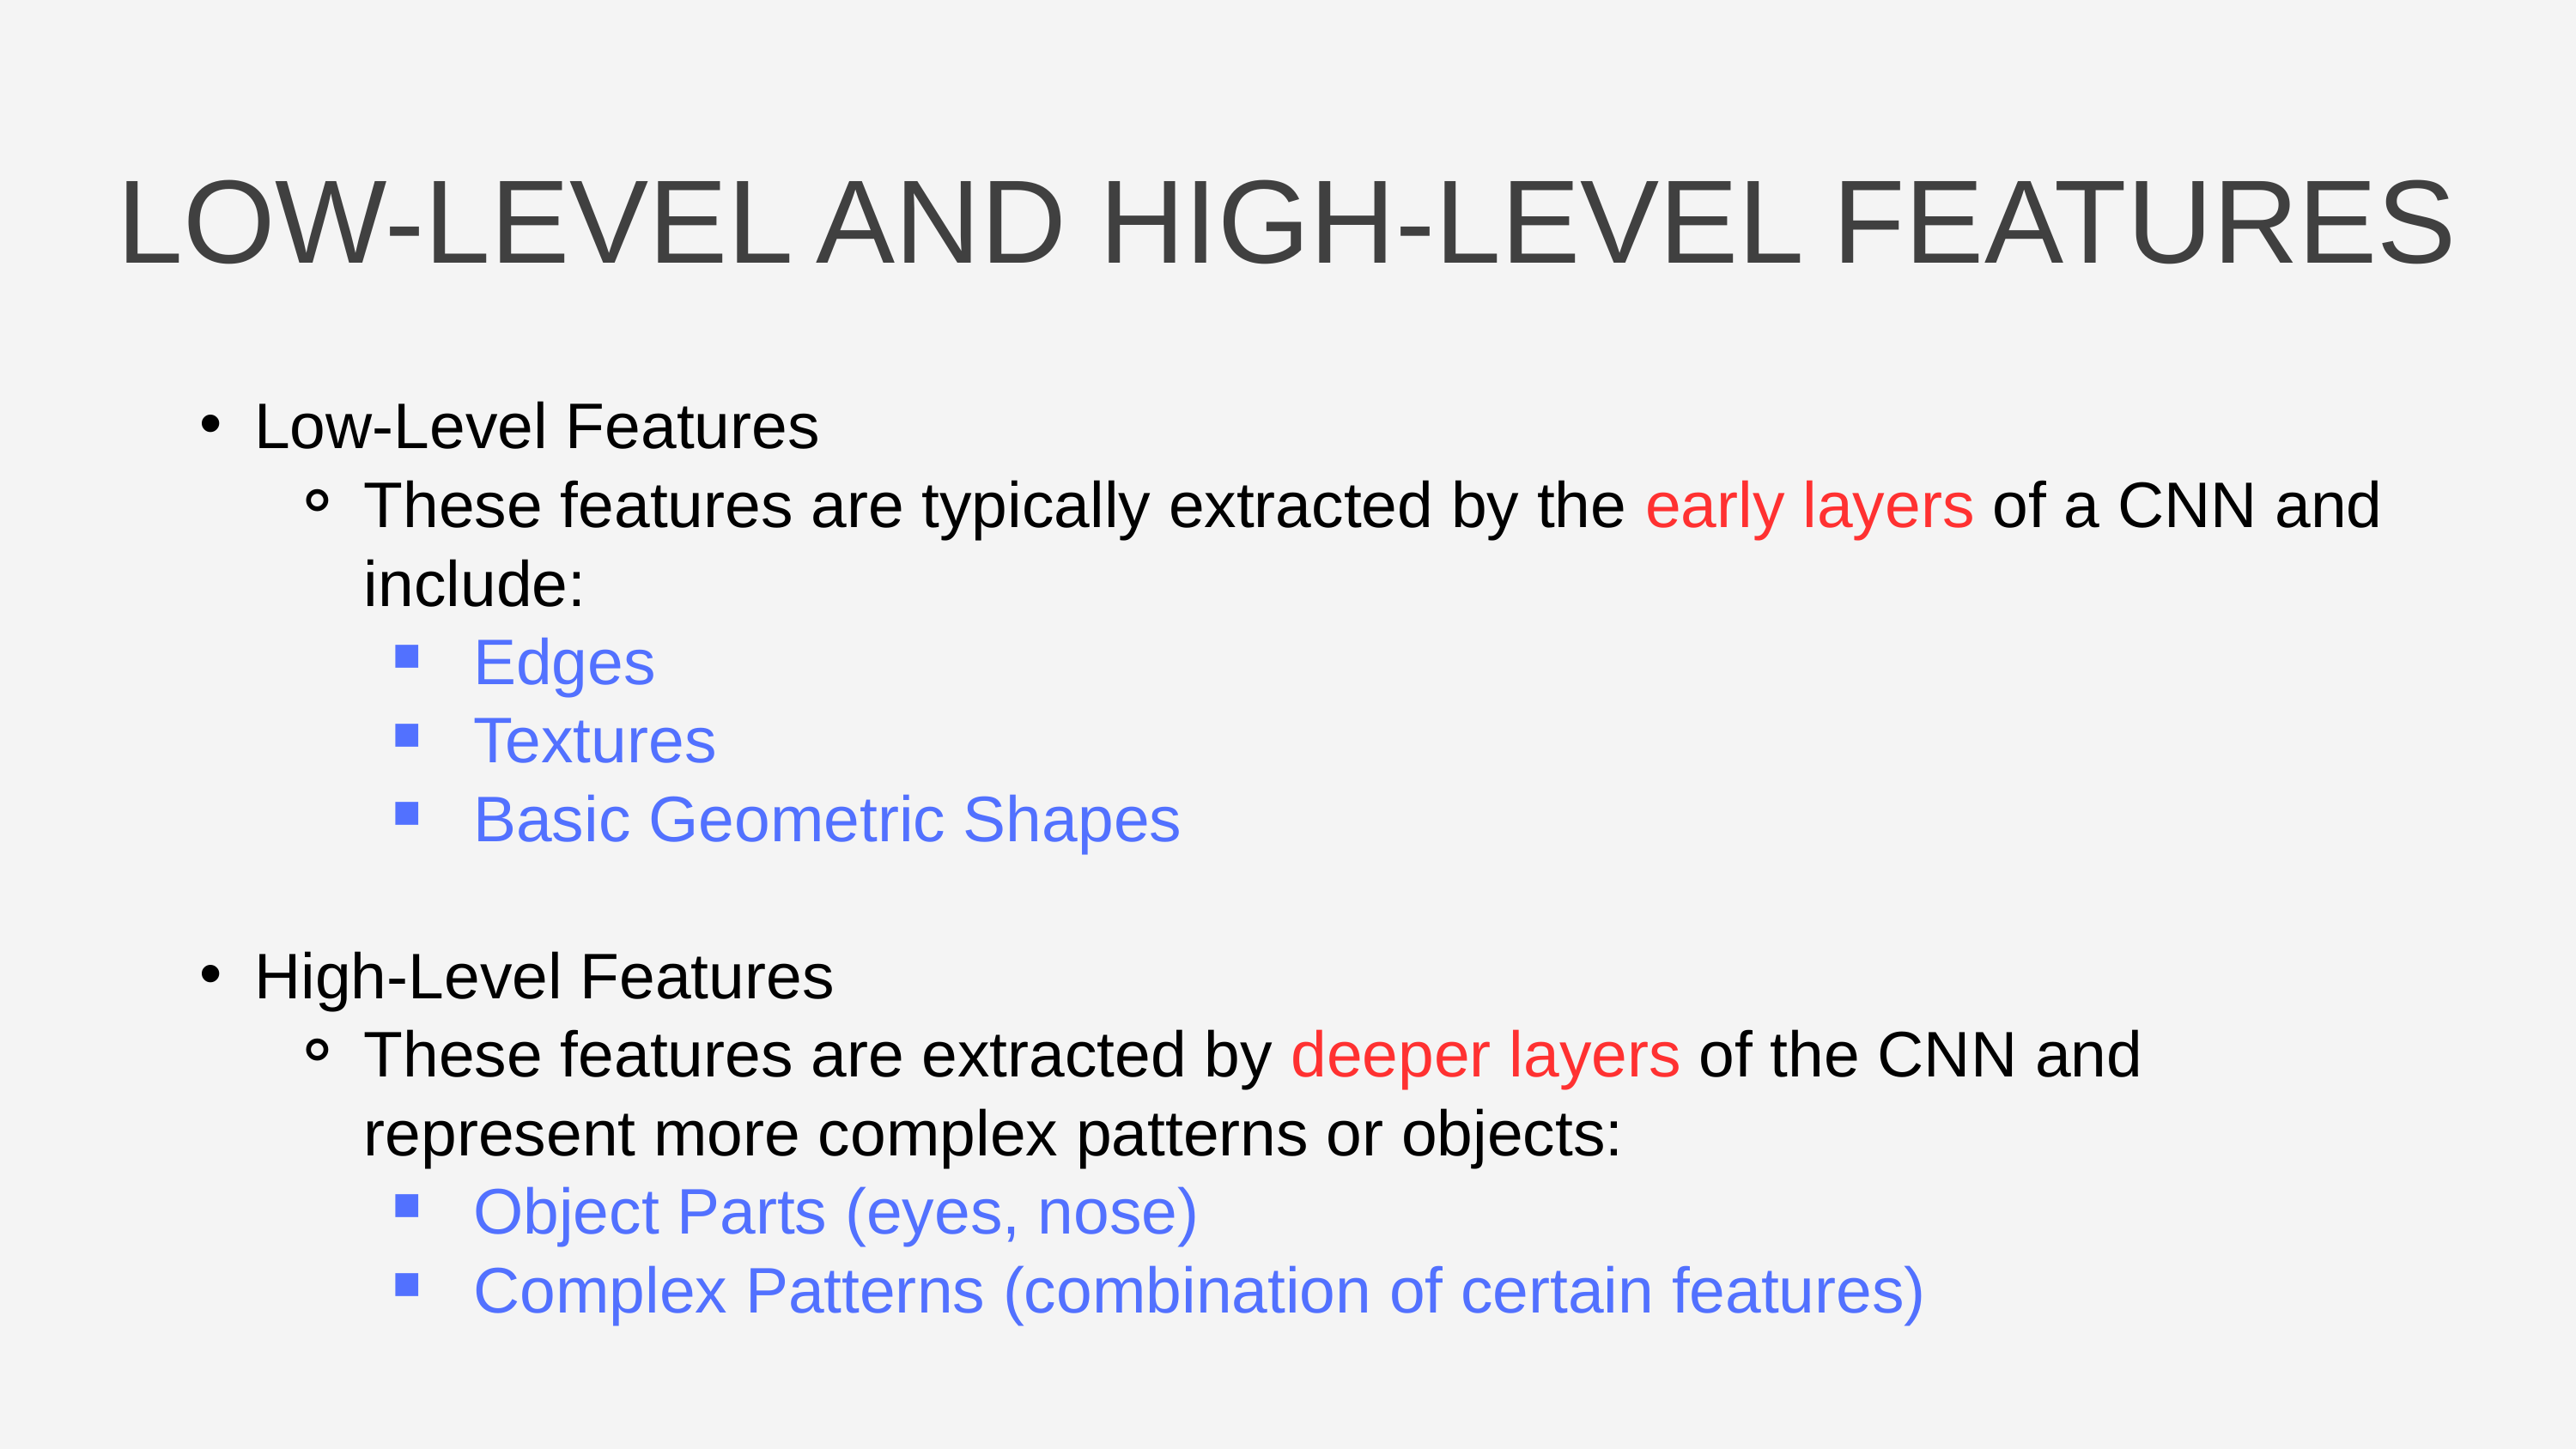

LOW-LEVEL AND HIGH-LEVEL FEATURES
Low-Level Features
These features are typically extracted by the early layers of a CNN and include:
Edges
Textures
Basic Geometric Shapes

High-Level Features
These features are extracted by deeper layers of the CNN and represent more complex patterns or objects:
Object Parts (eyes, nose)
Complex Patterns (combination of certain features)